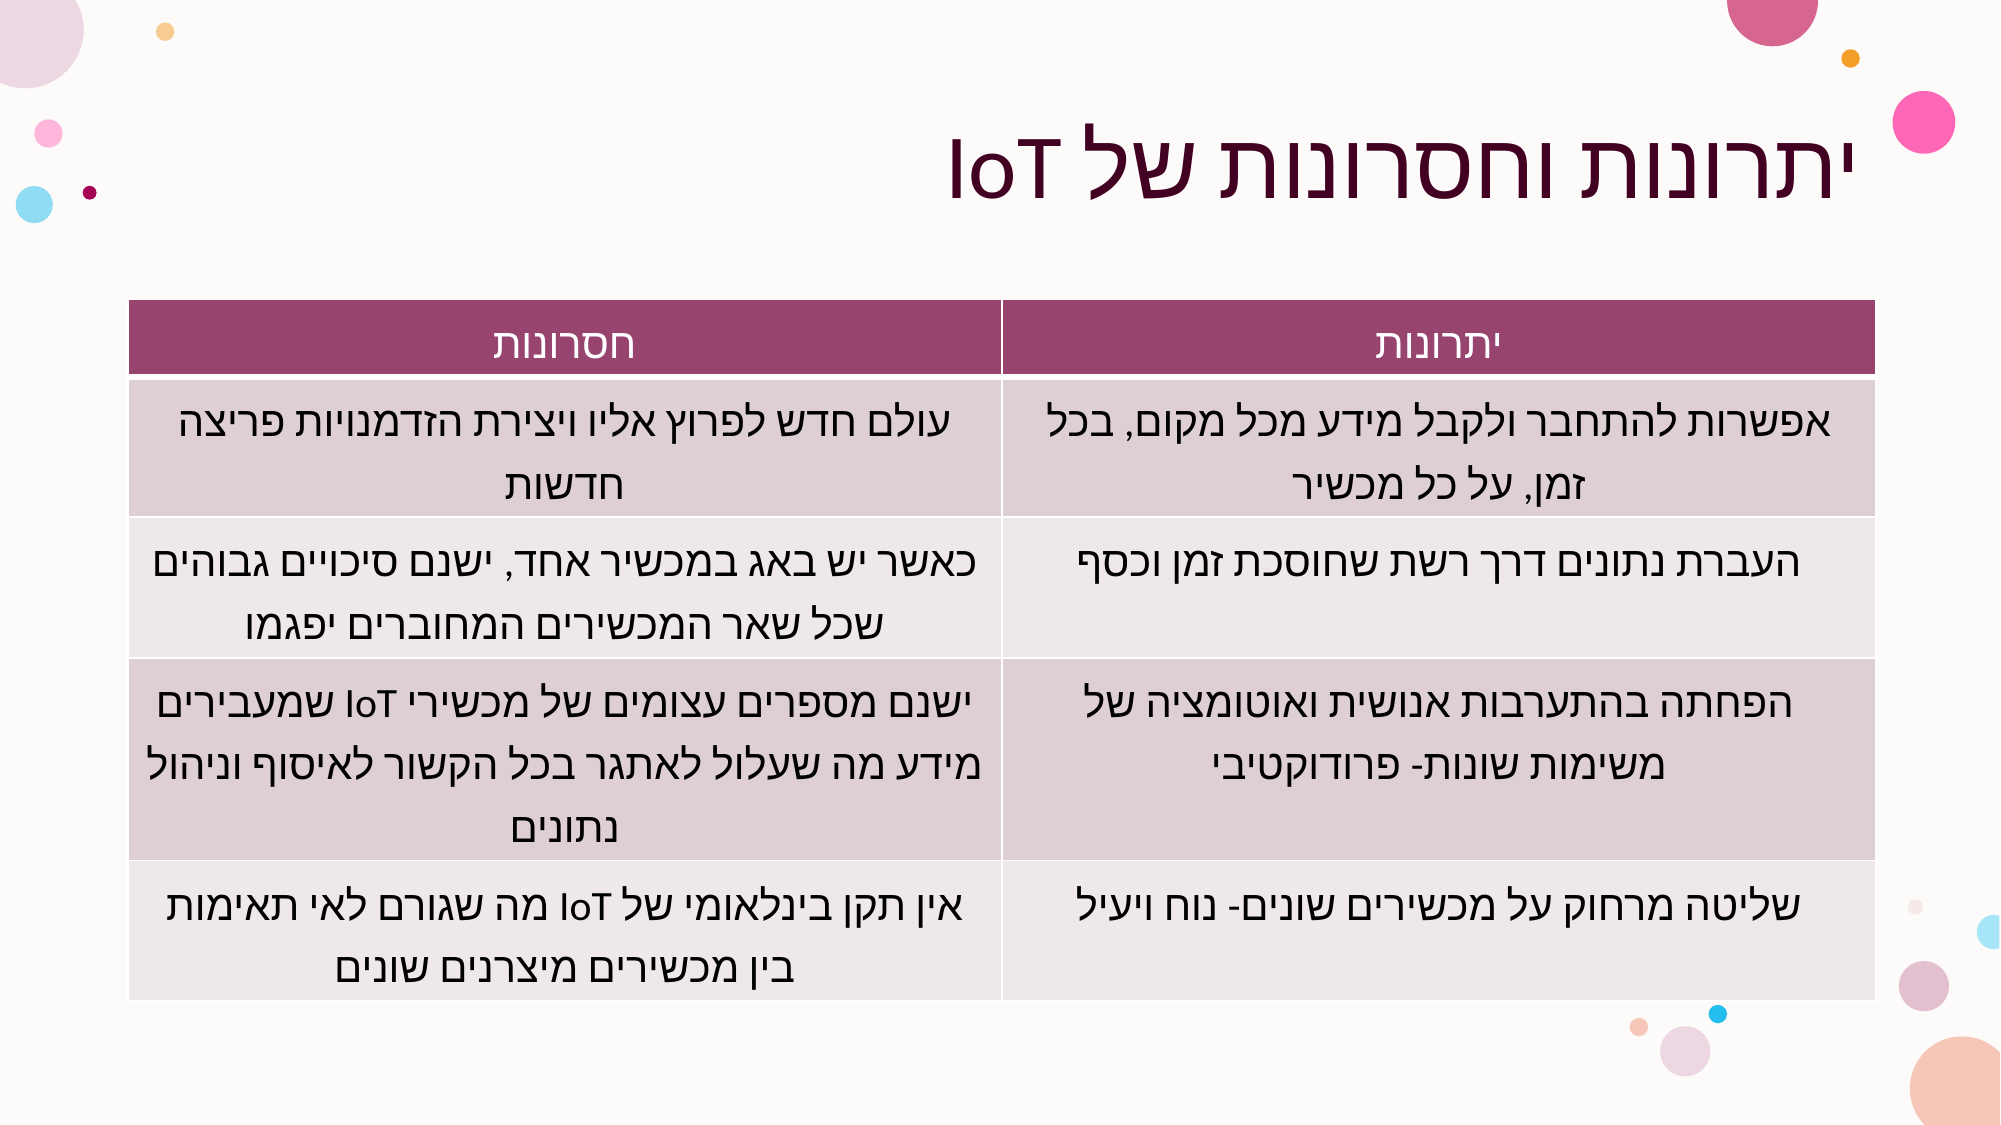

# יתרונות וחסרונות של IoT
| חסרונות | יתרונות |
| --- | --- |
| עולם חדש לפרוץ אליו ויצירת הזדמנויות פריצה חדשות | אפשרות להתחבר ולקבל מידע מכל מקום, בכל זמן, על כל מכשיר |
| כאשר יש באג במכשיר אחד, ישנם סיכויים גבוהים שכל שאר המכשירים המחוברים יפגמו | העברת נתונים דרך רשת שחוסכת זמן וכסף |
| ישנם מספרים עצומים של מכשירי IoT שמעבירים מידע מה שעלול לאתגר בכל הקשור לאיסוף וניהול נתונים | הפחתה בהתערבות אנושית ואוטומציה של משימות שונות- פרודוקטיבי |
| אין תקן בינלאומי של IoT מה שגורם לאי תאימות בין מכשירים מיצרנים שונים | שליטה מרחוק על מכשירים שונים- נוח ויעיל |